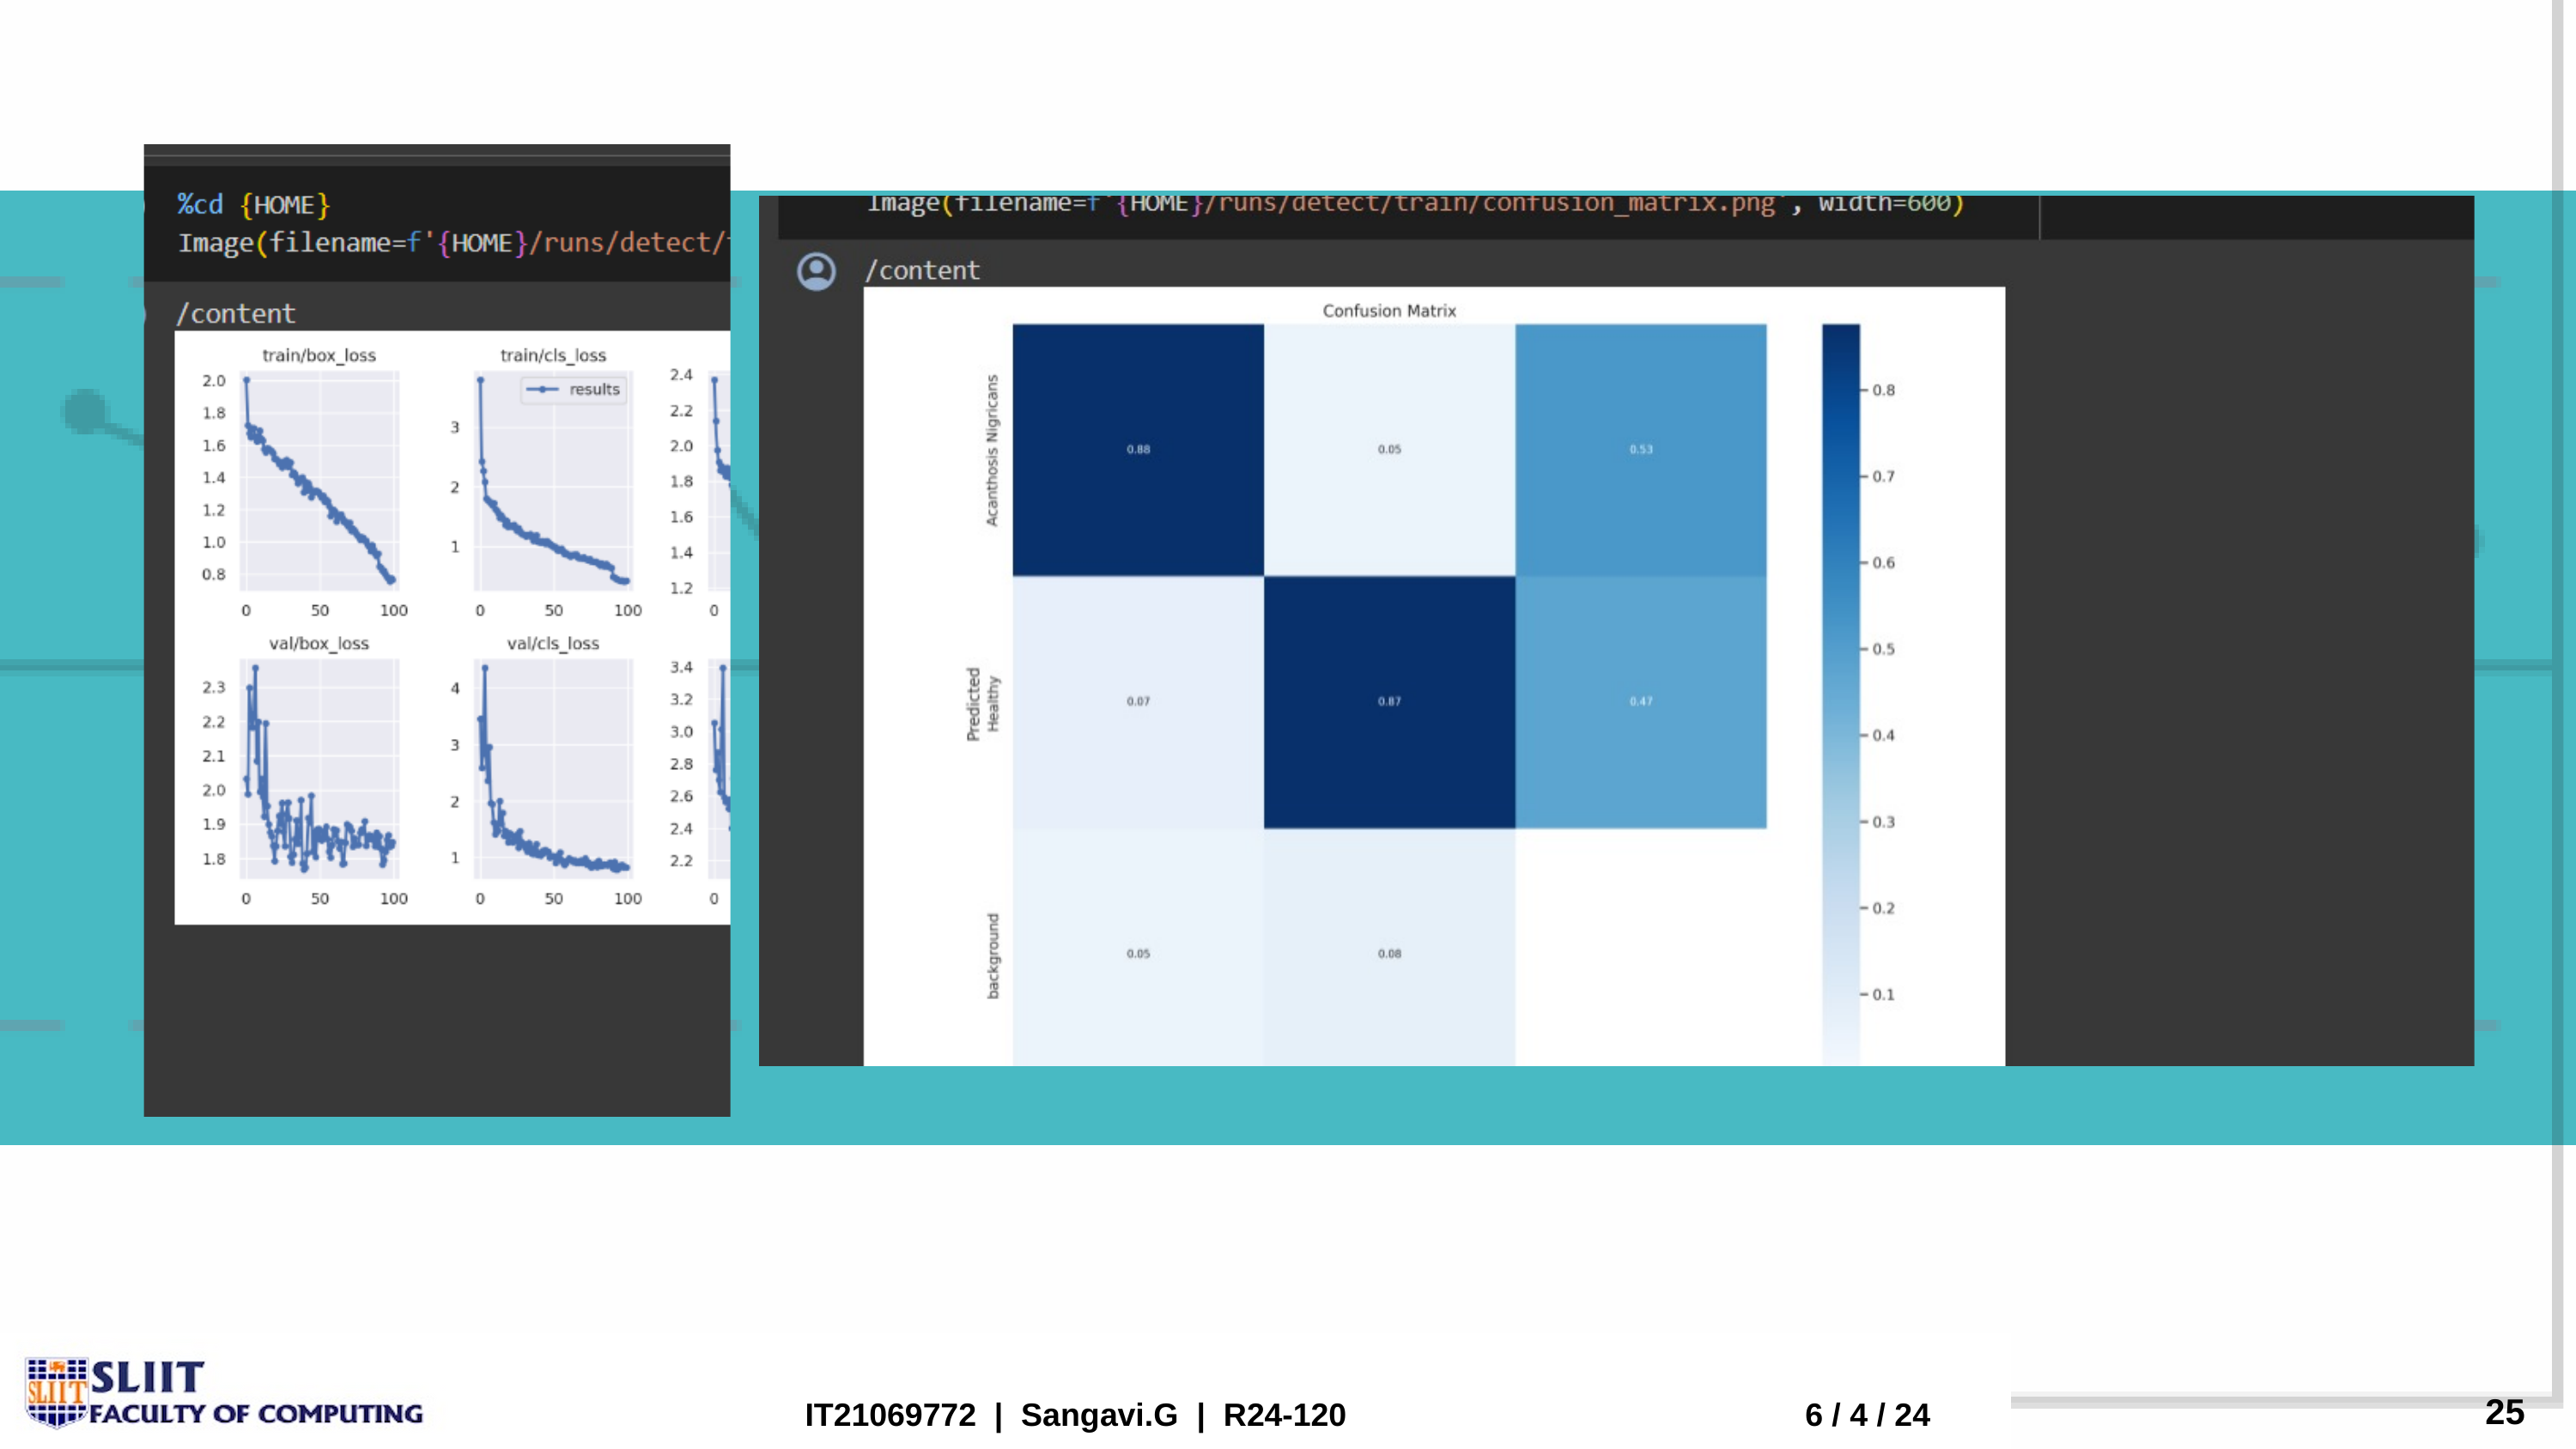

25
IT21069772  |  Sangavi.G  |  R24-120
6 / 4 / 24